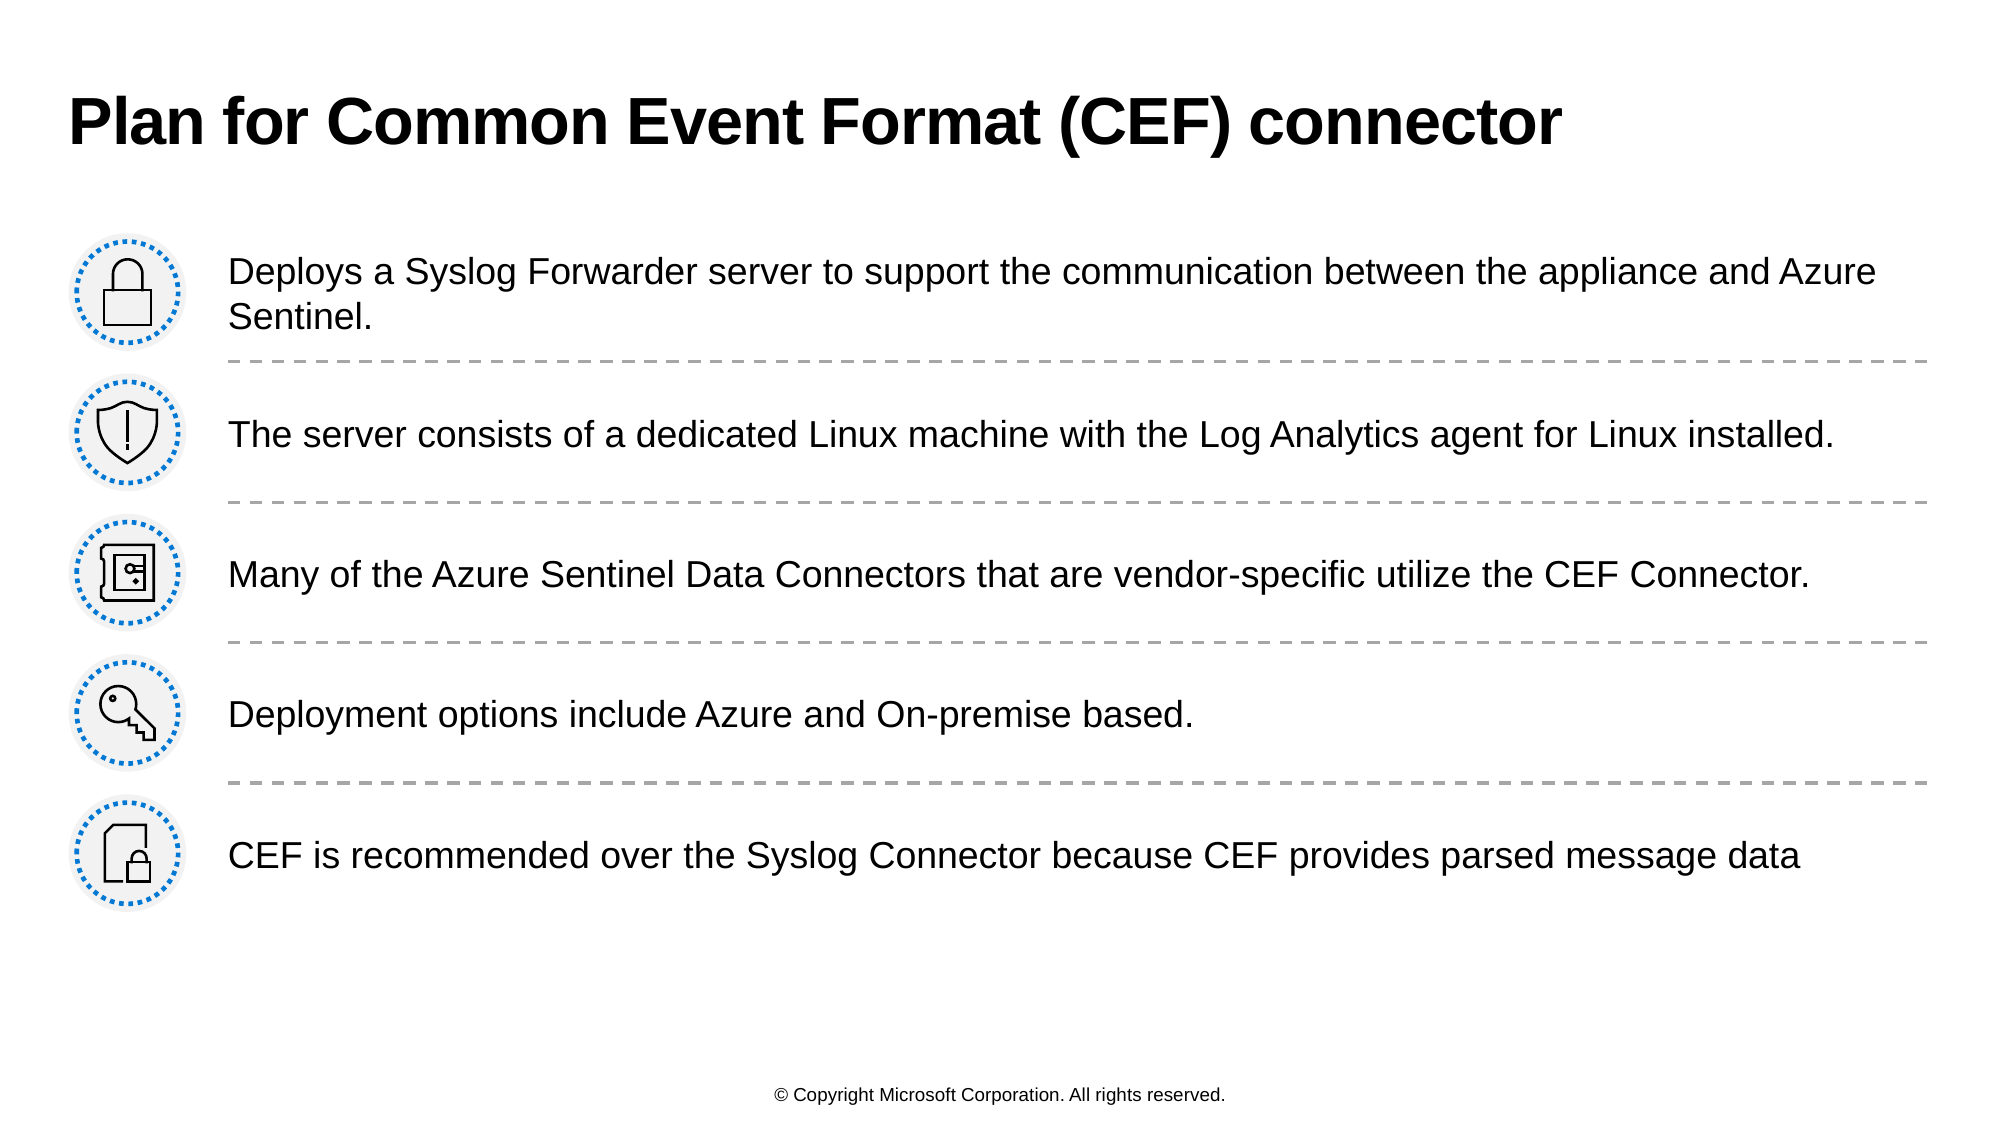

# Plan for Common Event Format (CEF) connector

Deploys a Syslog Forwarder server to support the communication between the appliance and Azure Sentinel.

The server consists of a dedicated Linux machine with the Log Analytics agent for Linux installed.

Many of the Azure Sentinel Data Connectors that are vendor-specific utilize the CEF Connector.

Deployment options include Azure and On-premise based.

CEF is recommended over the Syslog Connector because CEF provides parsed message data